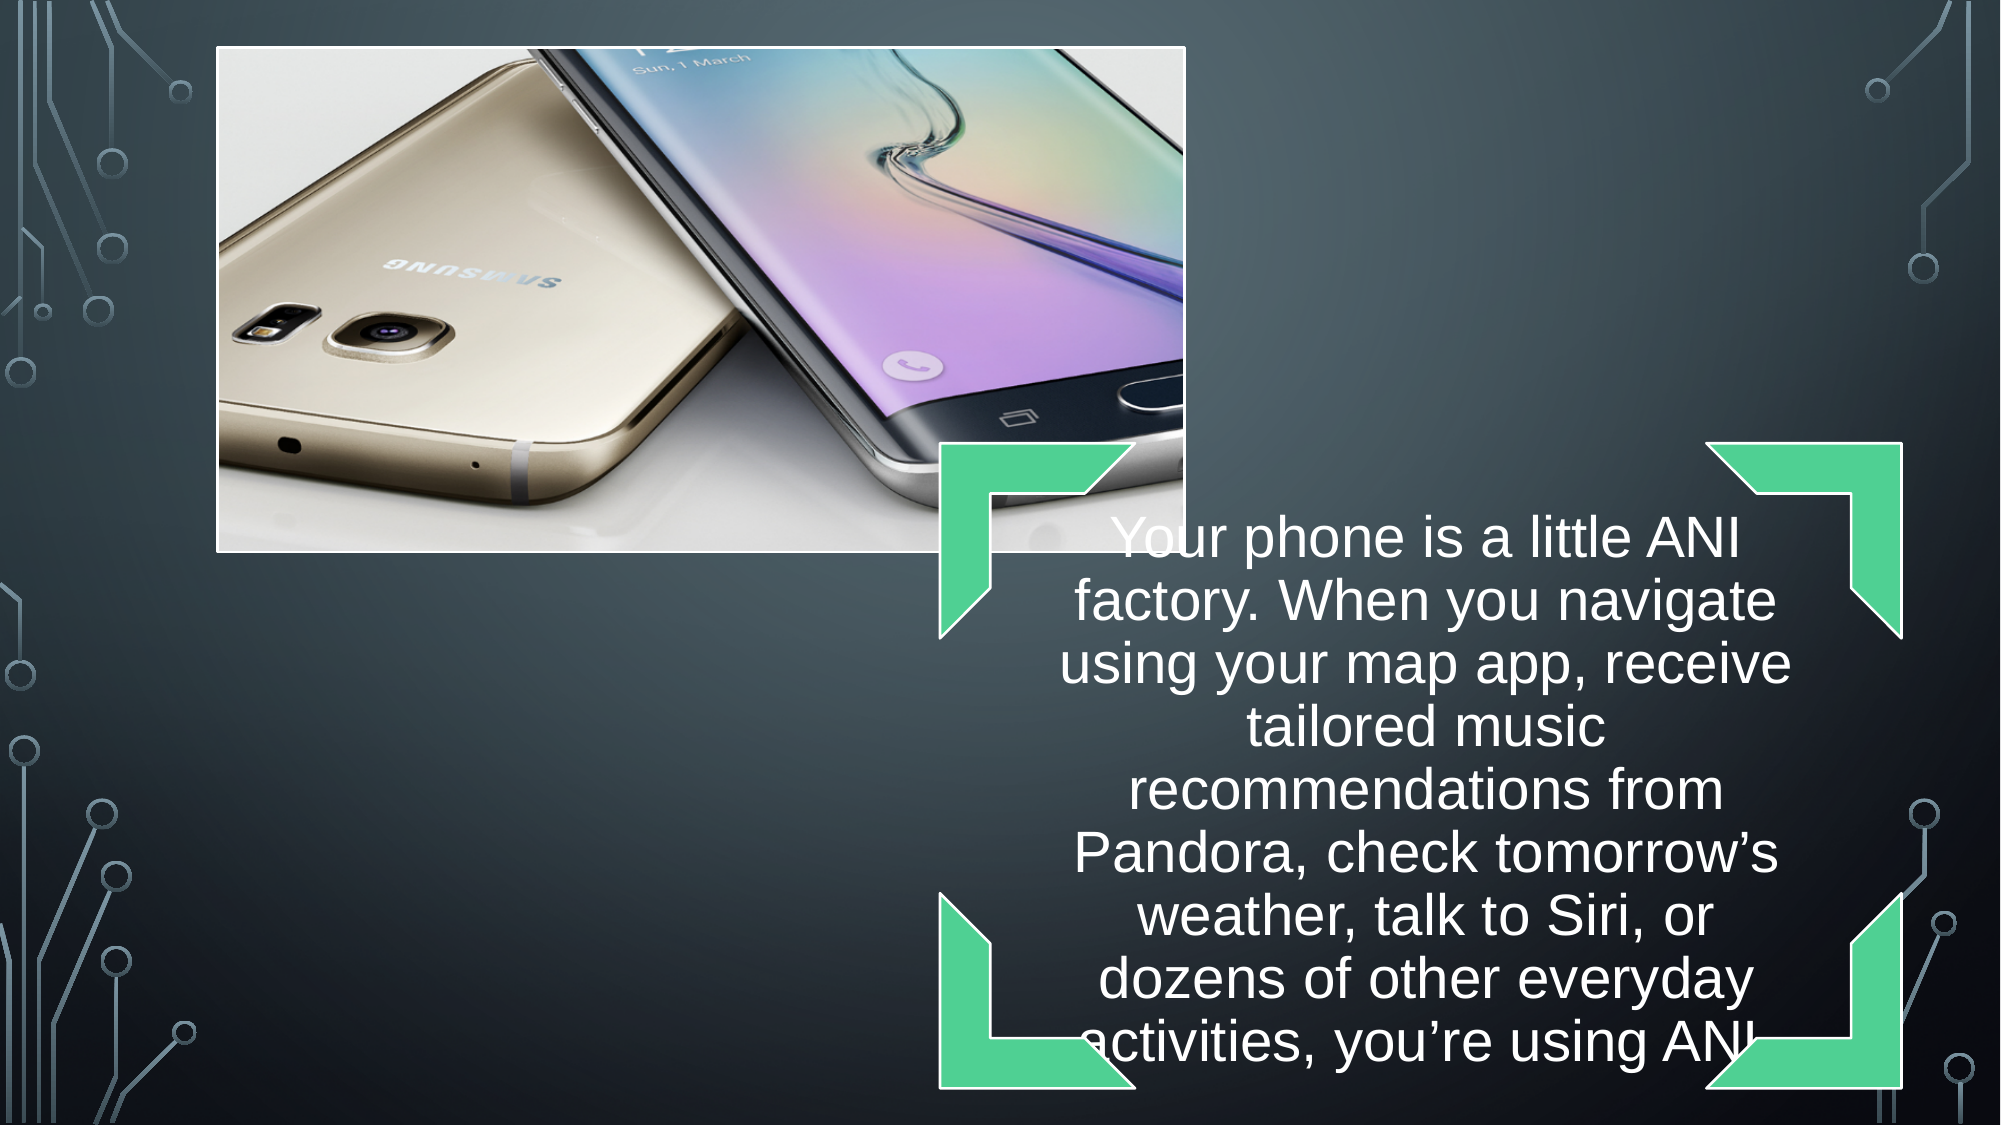

Your phone is a little ANI factory. When you navigate using your map app, receive tailored music recommendations from Pandora, check tomorrow’s weather, talk to Siri, or dozens of other everyday activities, you’re using ANI.